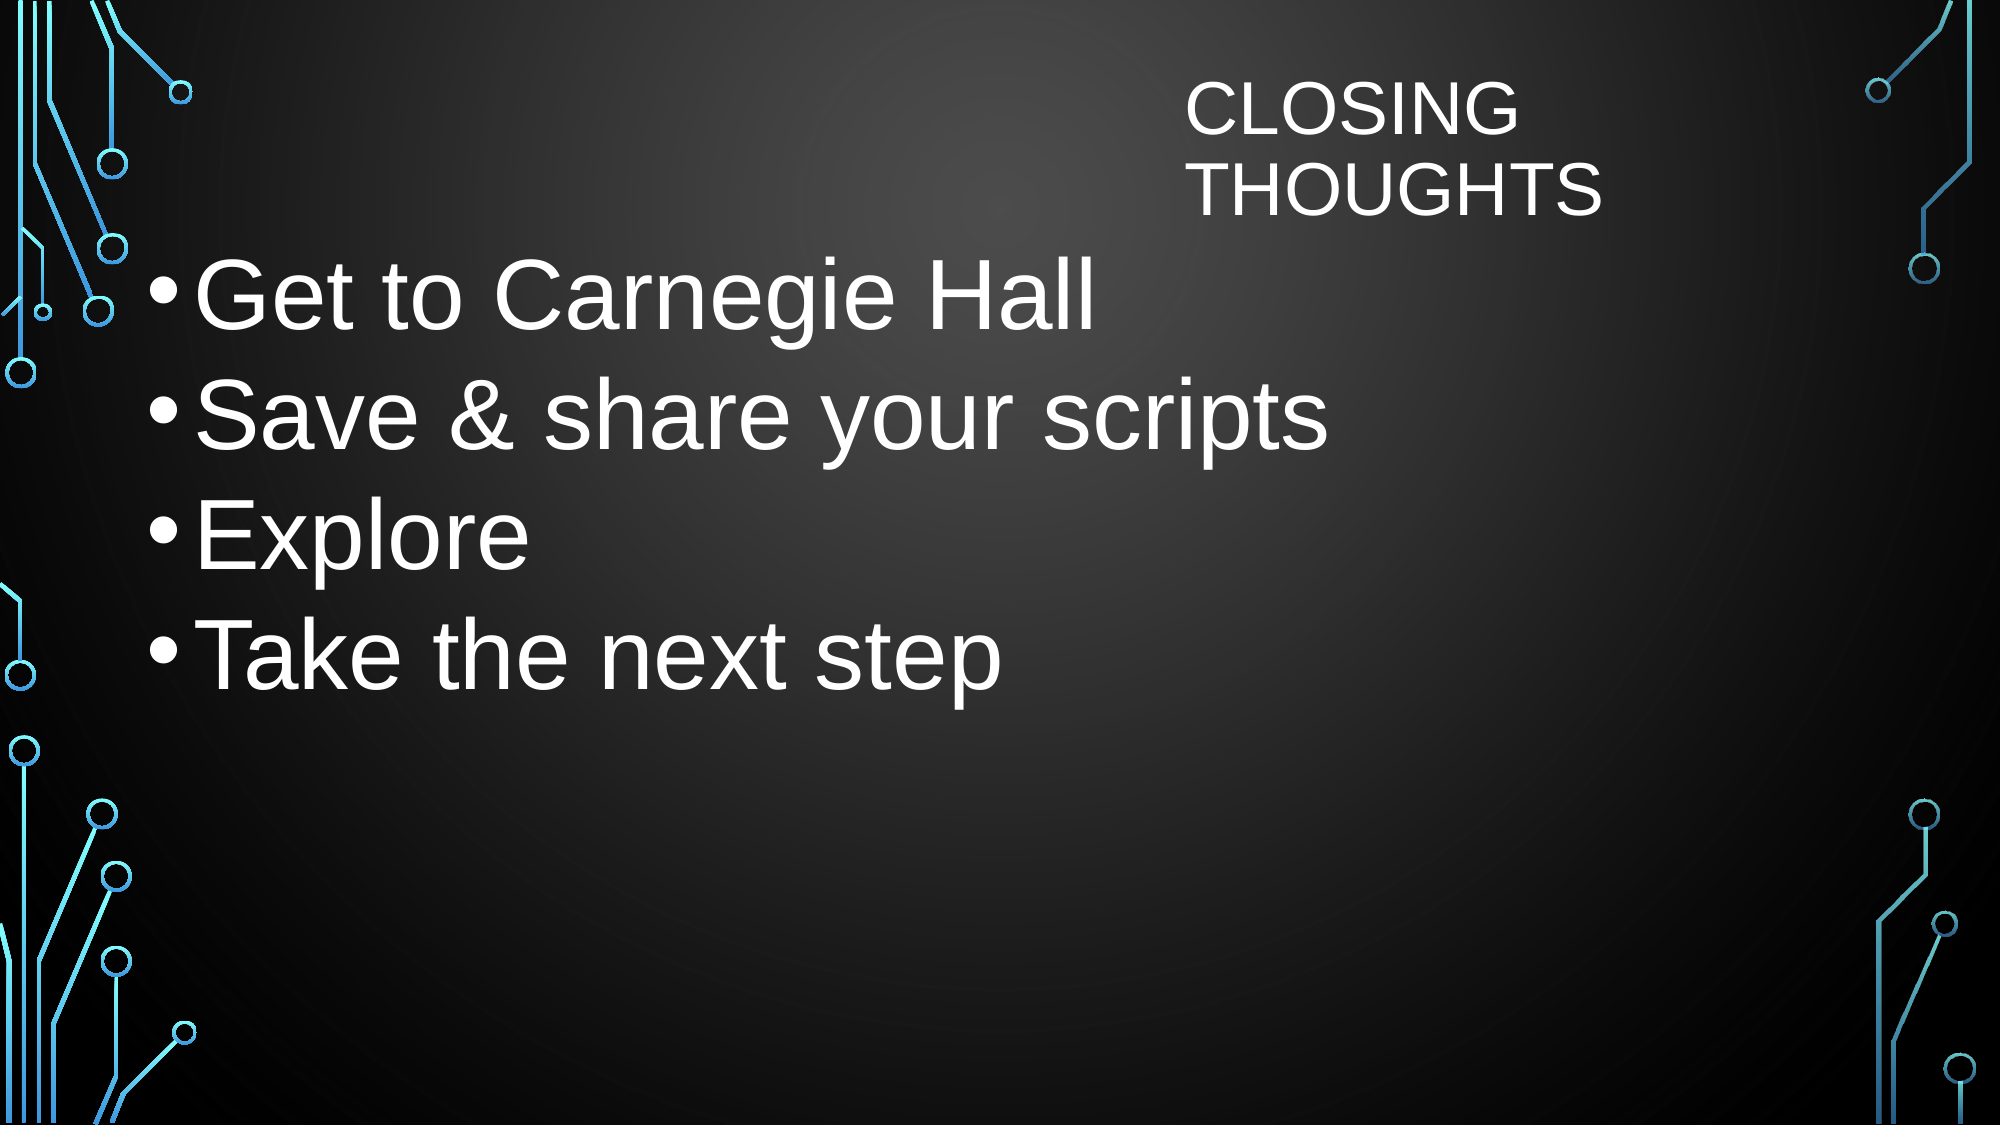

# Closing Thoughts
Get to Carnegie Hall
Save & share your scripts
Explore
Take the next step